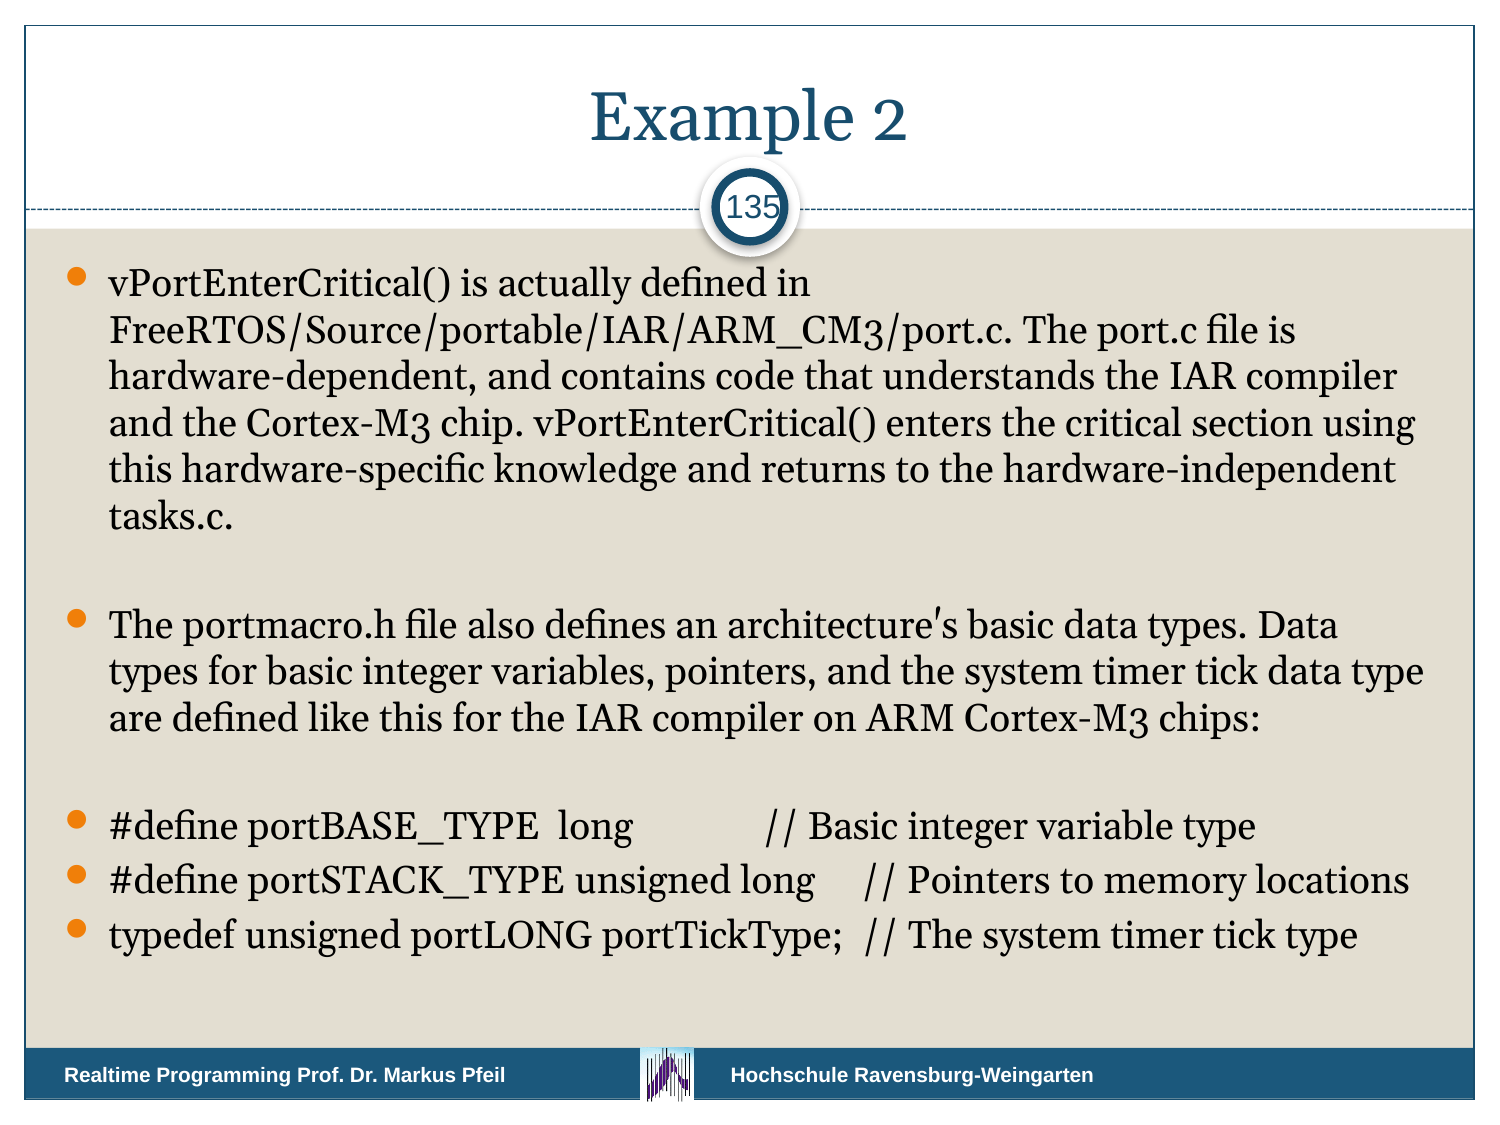

# Example 2
135
vPortEnterCritical() is actually defined in FreeRTOS/Source/portable/IAR/ARM_CM3/port.c. The port.c file is hardware-dependent, and contains code that understands the IAR compiler and the Cortex-M3 chip. vPortEnterCritical() enters the critical section using this hardware-specific knowledge and returns to the hardware-independent tasks.c.

The portmacro.h file also defines an architecture's basic data types. Data types for basic integer variables, pointers, and the system timer tick data type are defined like this for the IAR compiler on ARM Cortex-M3 chips:

#define portBASE_TYPE  long              // Basic integer variable type
#define portSTACK_TYPE unsigned long     // Pointers to memory locations
typedef unsigned portLONG portTickType;  // The system timer tick type
Realtime Programming Prof. Dr. Markus Pfeil